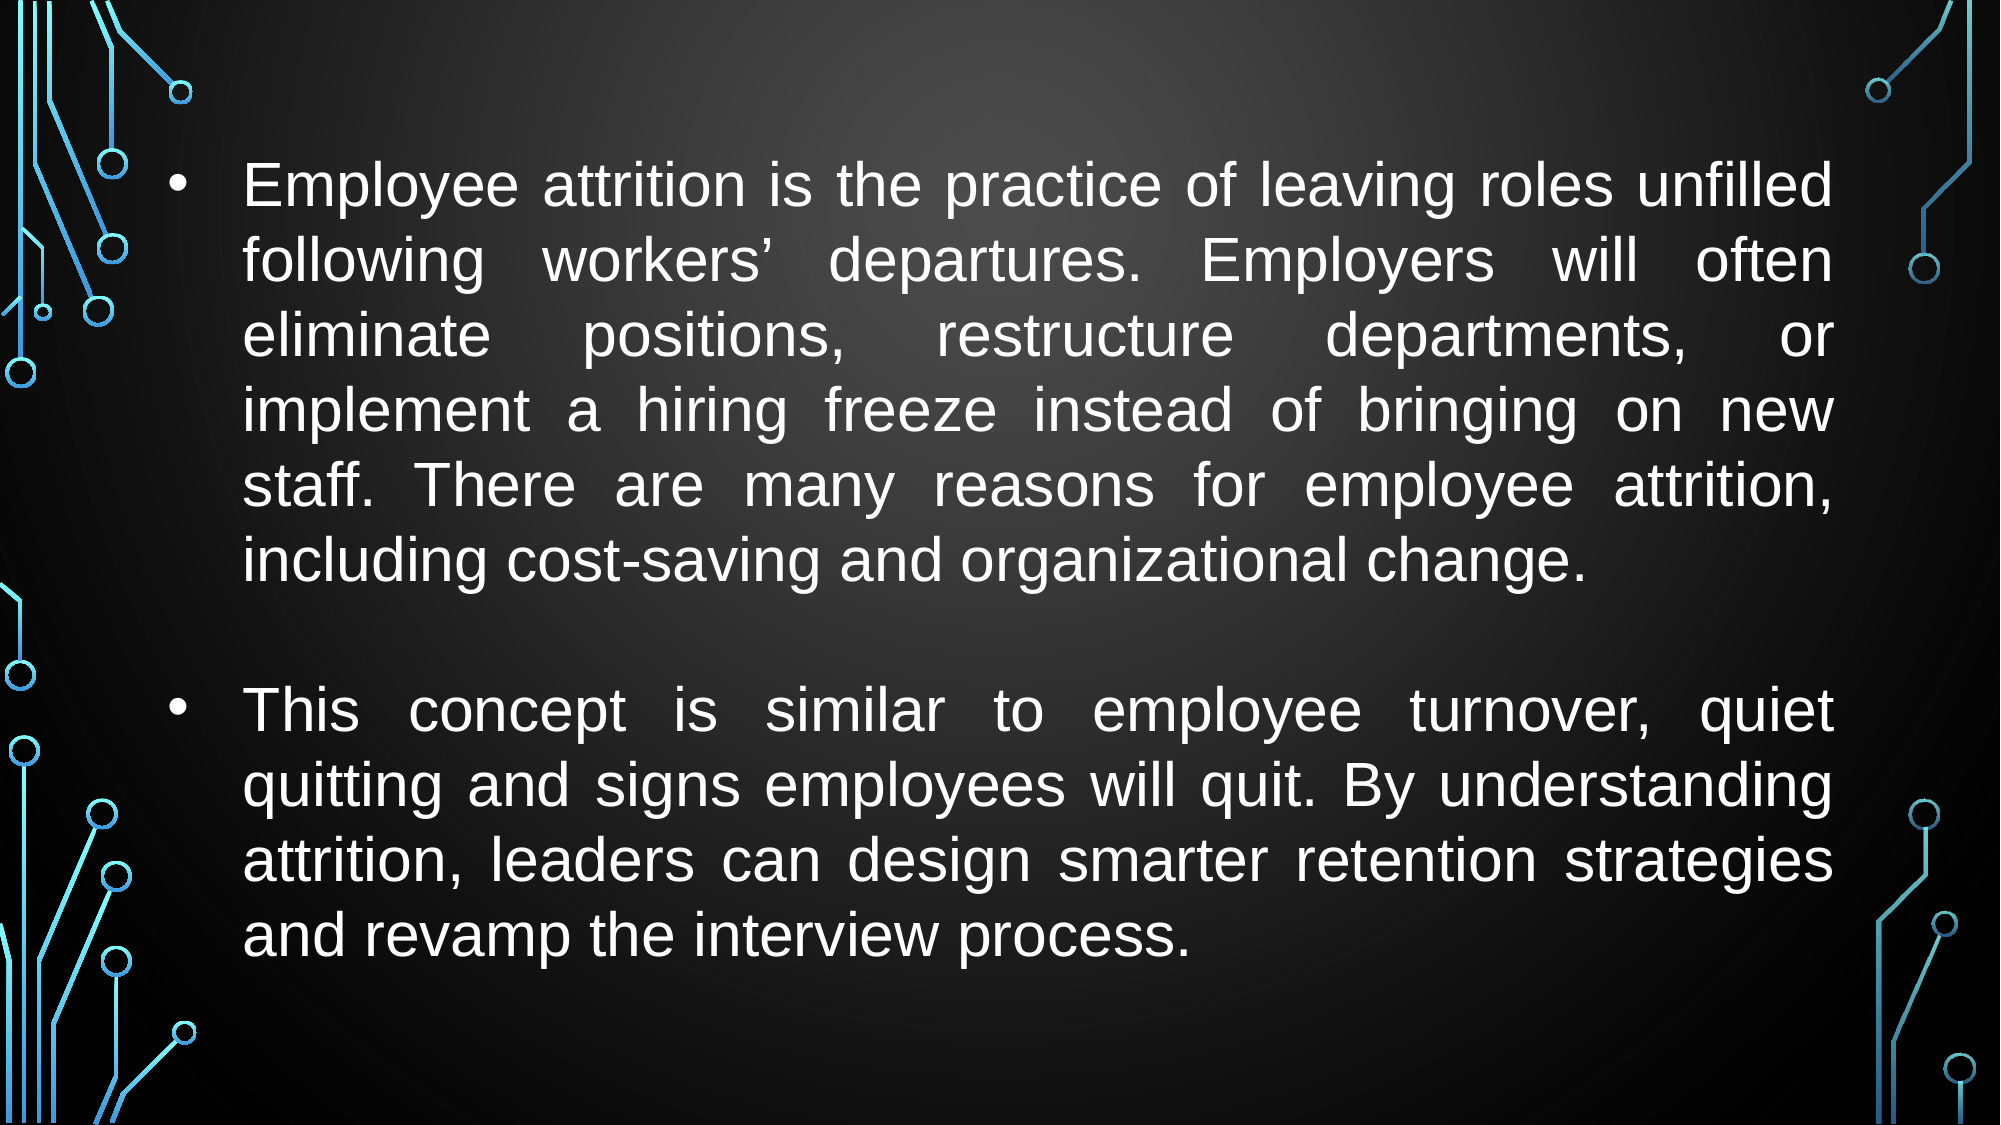

Employee attrition is the practice of leaving roles unfilled following workers’ departures. Employers will often eliminate positions, restructure departments, or implement a hiring freeze instead of bringing on new staff. There are many reasons for employee attrition, including cost-saving and organizational change.

This concept is similar to employee turnover, quiet quitting and signs employees will quit. By understanding attrition, leaders can design smarter retention strategies and revamp the interview process.